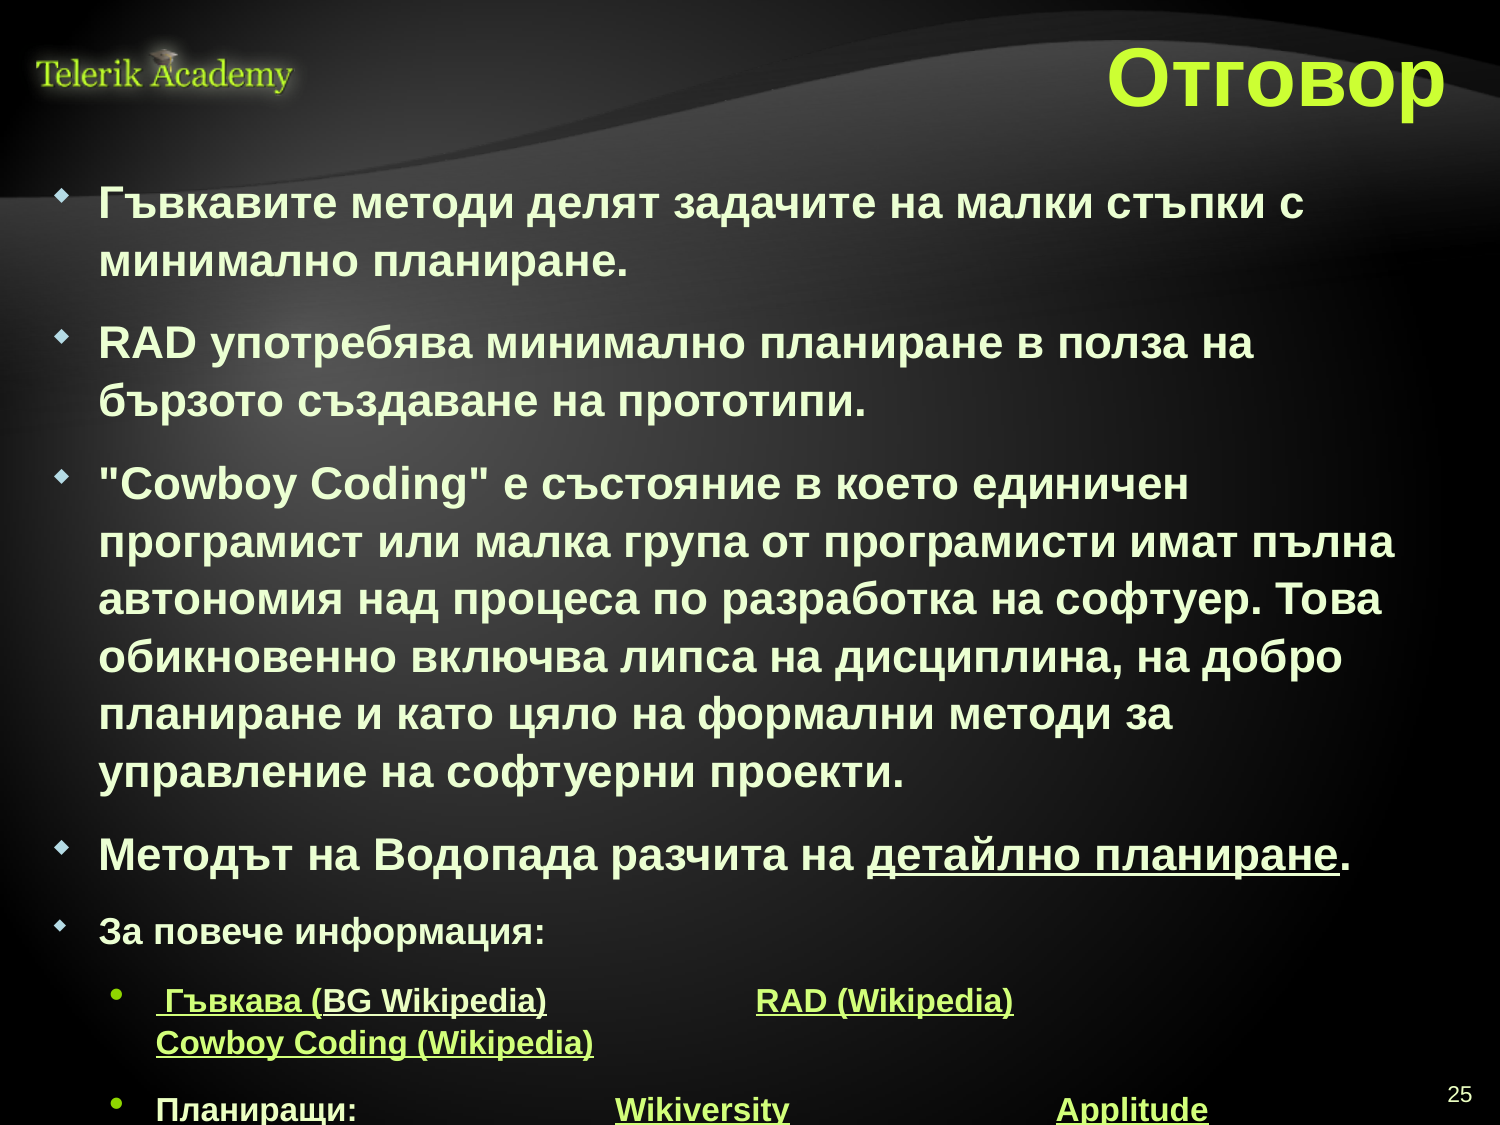

# Отговор
Гъвкавите методи делят задачите на малки стъпки с минимално планиране.
RAD употребява минимално планиране в полза на бързото създаване на прототипи.
"Cowboy Coding" е състояние в което единичен програмист или малка група от програмисти имат пълна автономия над процеса по разработка на софтуер. Това обикновенно включва липса на дисциплина, на добро планиране и като цяло на формални методи за управление на софтуерни проекти.
Методът на Водопада разчита на детайлно планиране.
За повече информация:
 Гъвкава (BG Wikipedia)		RAD (Wikipedia)	Cowboy Coding (Wikipedia)
Планиращи:		 Wikiversity		Applitude
25